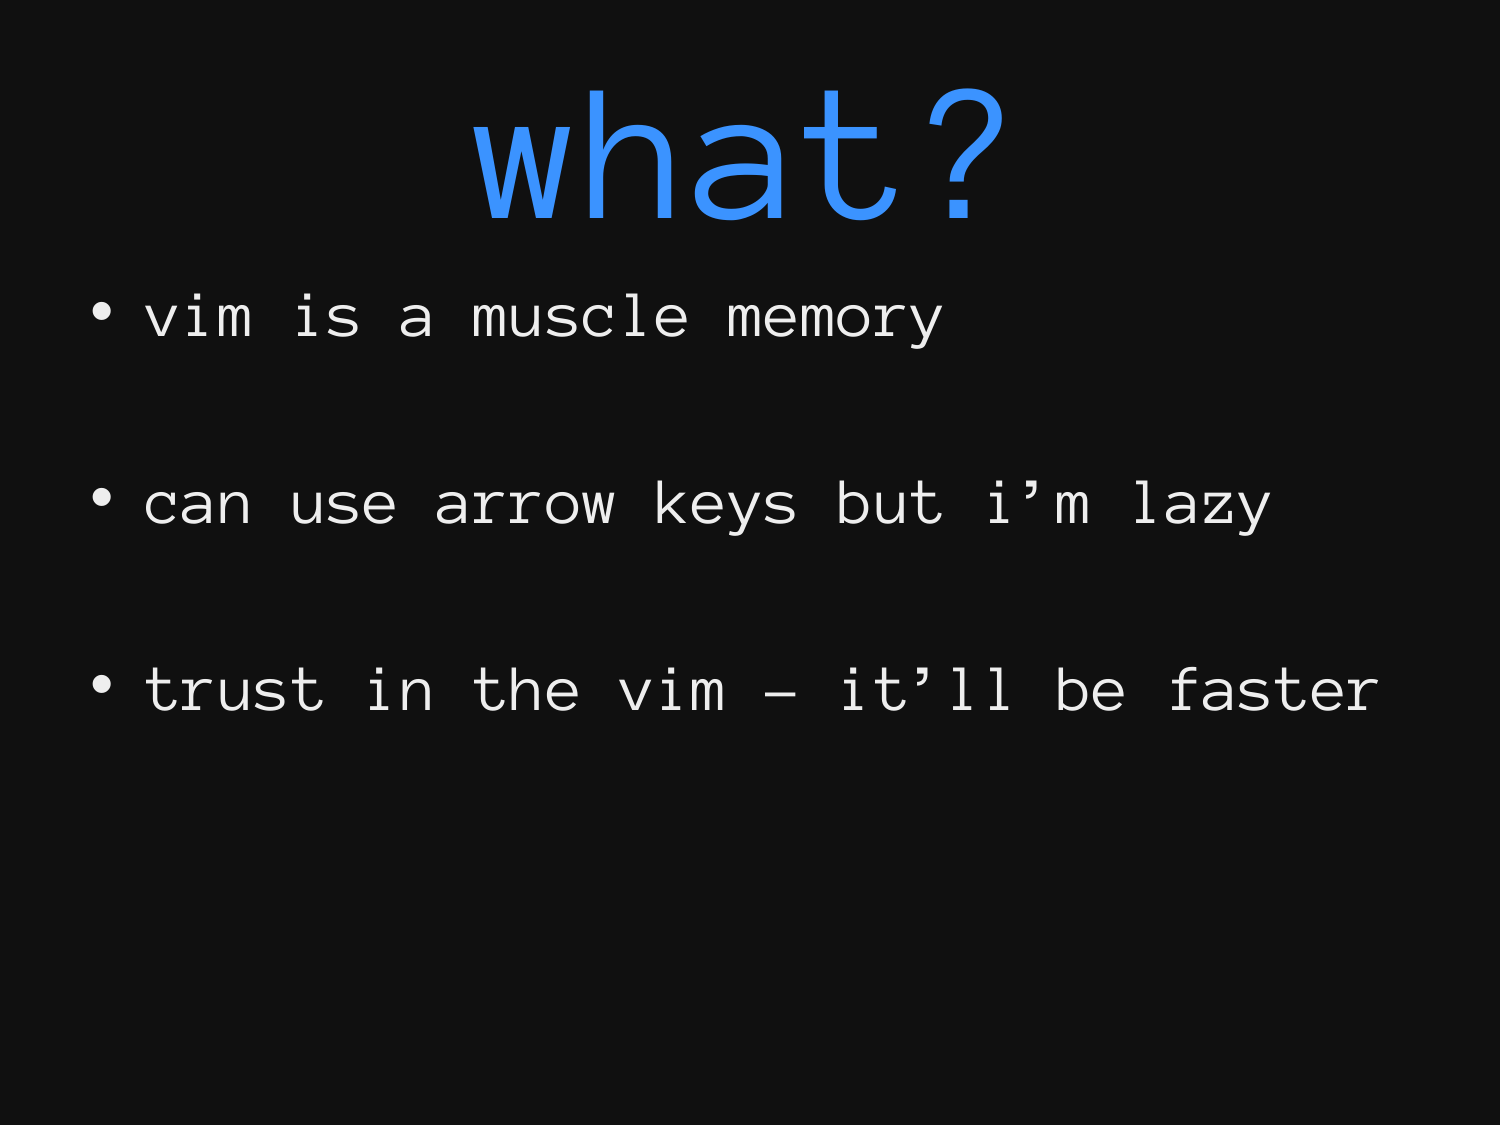

# what?
vim is a muscle memory

can use arrow keys but i’m lazy

trust in the vim - it’ll be faster